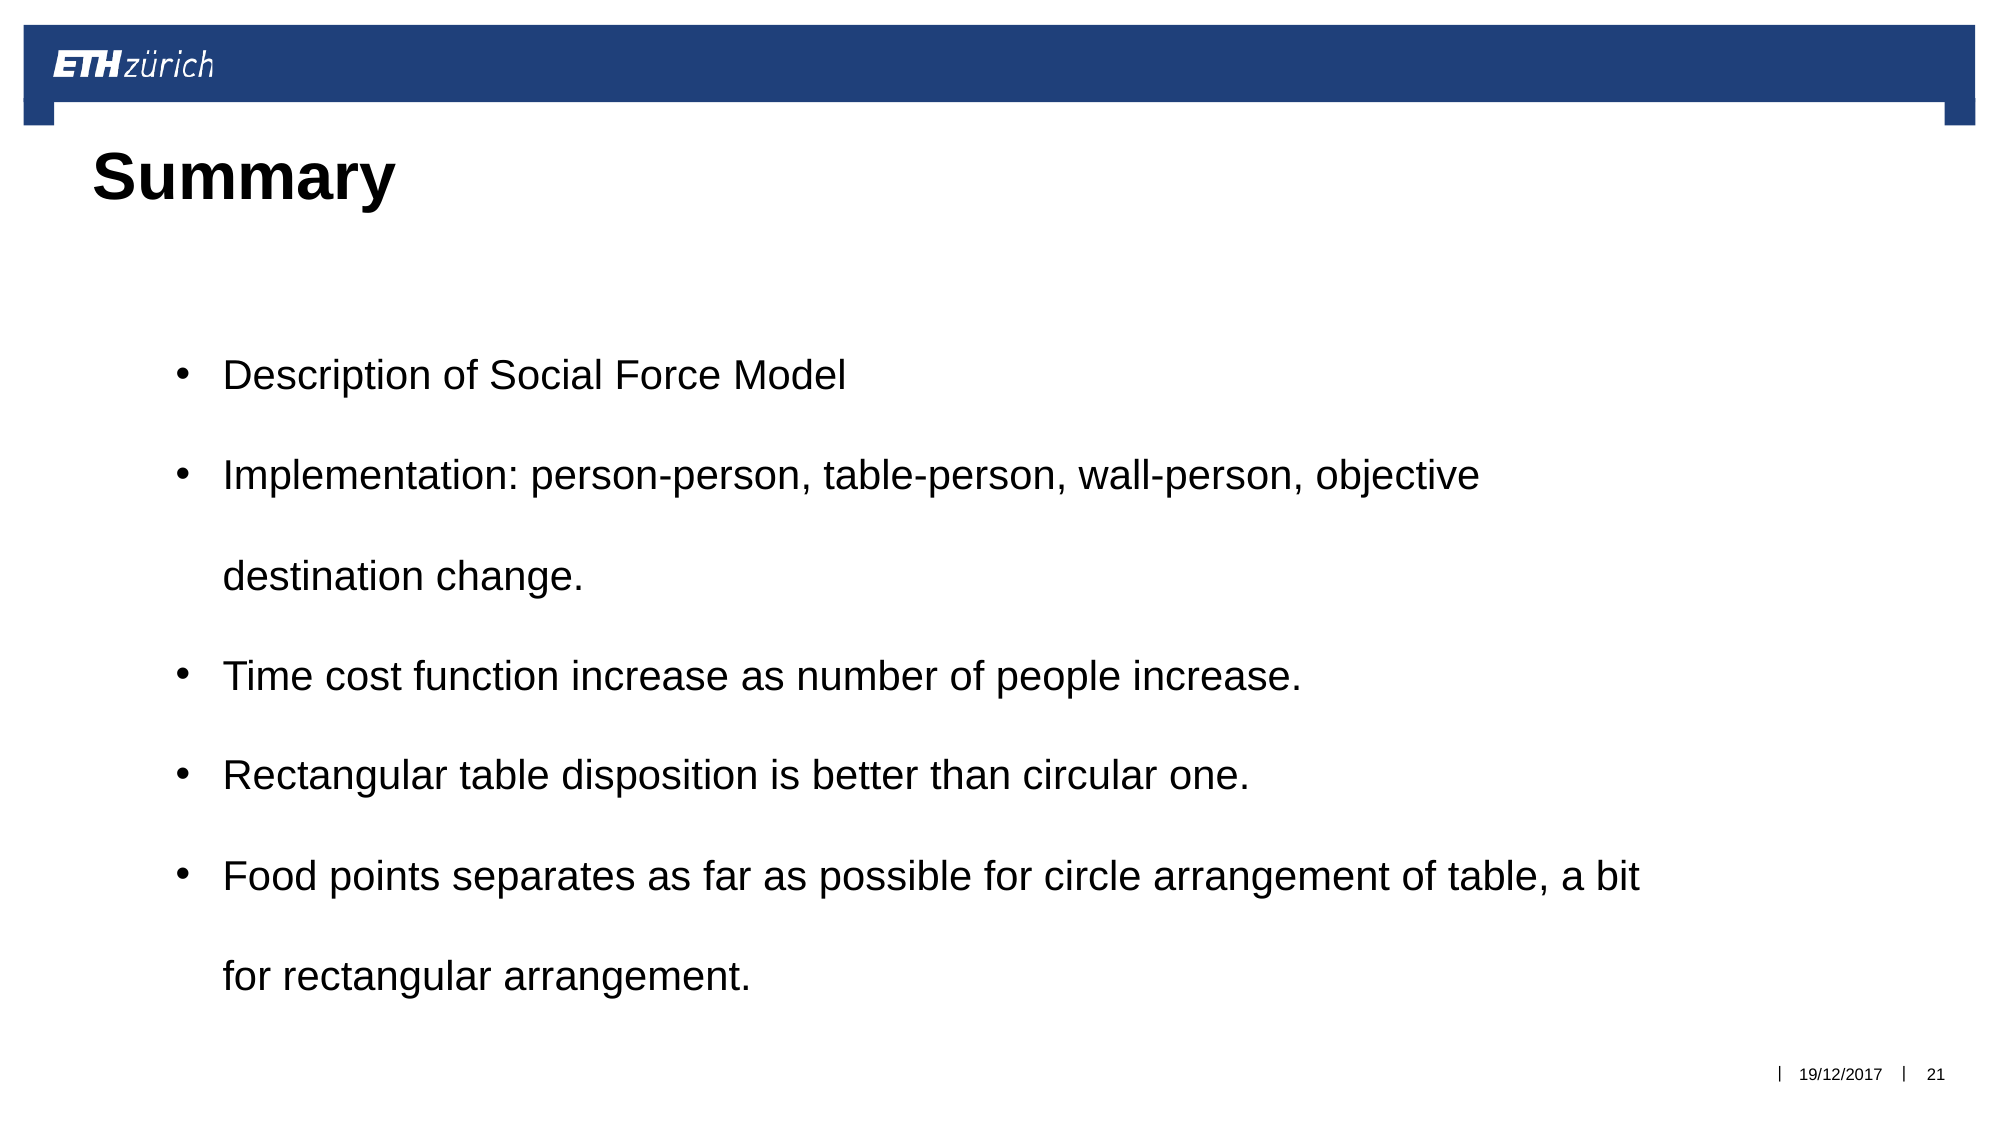

Summary
Description of Social Force Model
Implementation: person-person, table-person, wall-person, objective destination change.
Time cost function increase as number of people increase.
Rectangular table disposition is better than circular one.
Food points separates as far as possible for circle arrangement of table, a bit for rectangular arrangement.
Source: Pix4D

19/12/2017
21